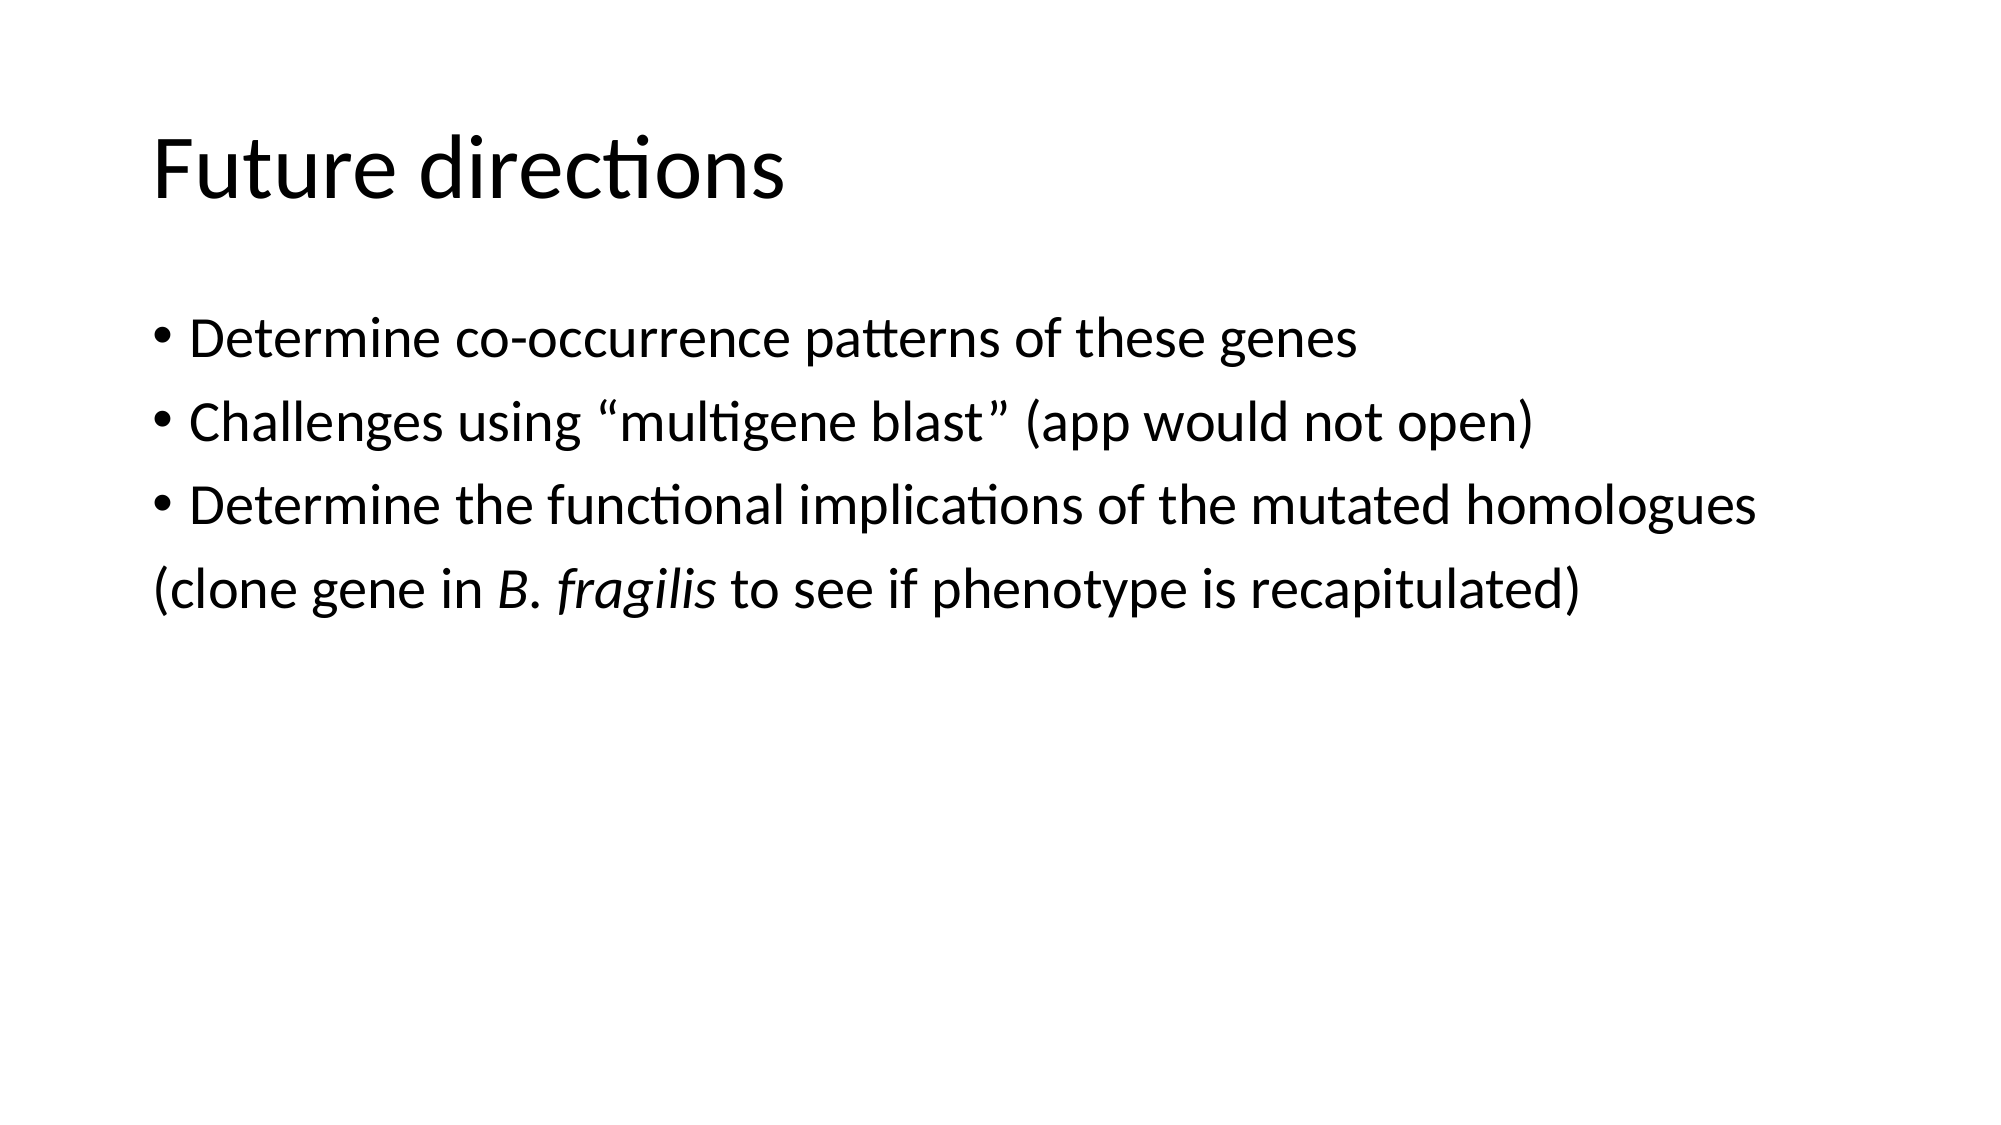

# Future directions
Determine co-occurrence patterns of these genes
Challenges using “multigene blast” (app would not open)
Determine the functional implications of the mutated homologues
(clone gene in B. fragilis to see if phenotype is recapitulated)